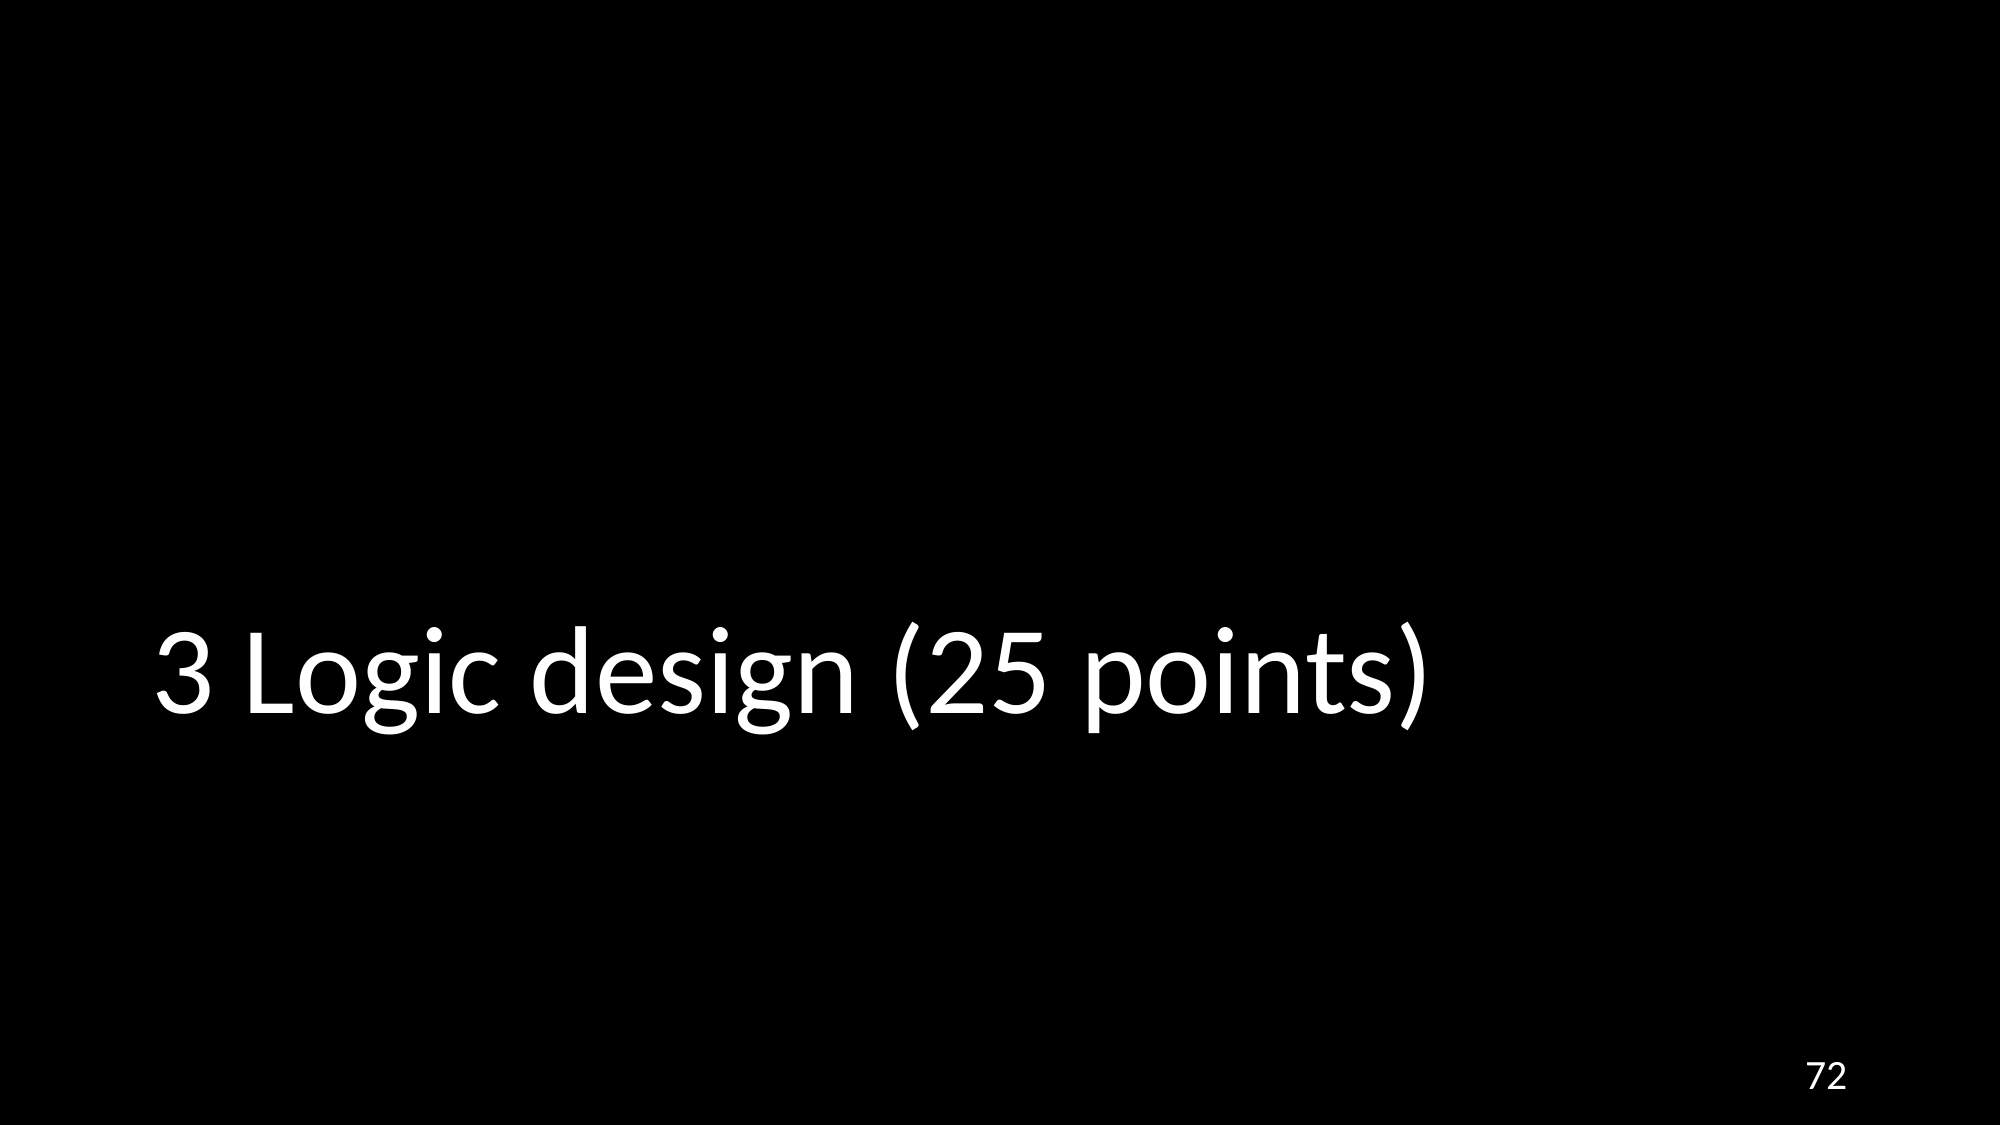

# 3 Logic design (25 points)

72